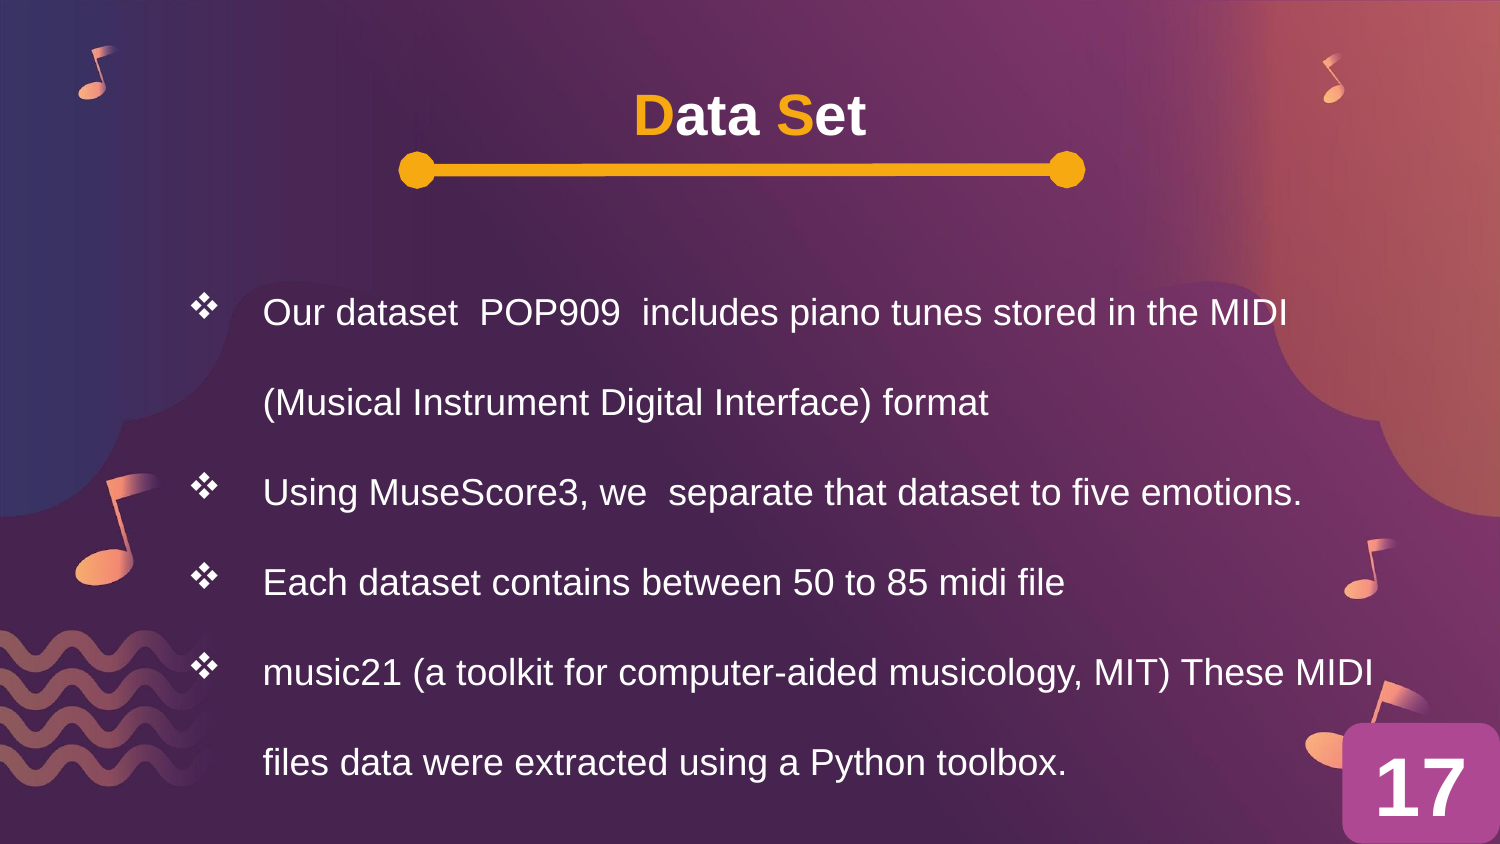

# Data Set
Our dataset  POP909  includes piano tunes stored in the MIDI (Musical Instrument Digital Interface) format
Using MuseScore3, we  separate that dataset to five emotions.
Each dataset contains between 50 to 85 midi file
music21 (a toolkit for computer-aided musicology, MIT) These MIDI files data were extracted using a Python toolbox.
17